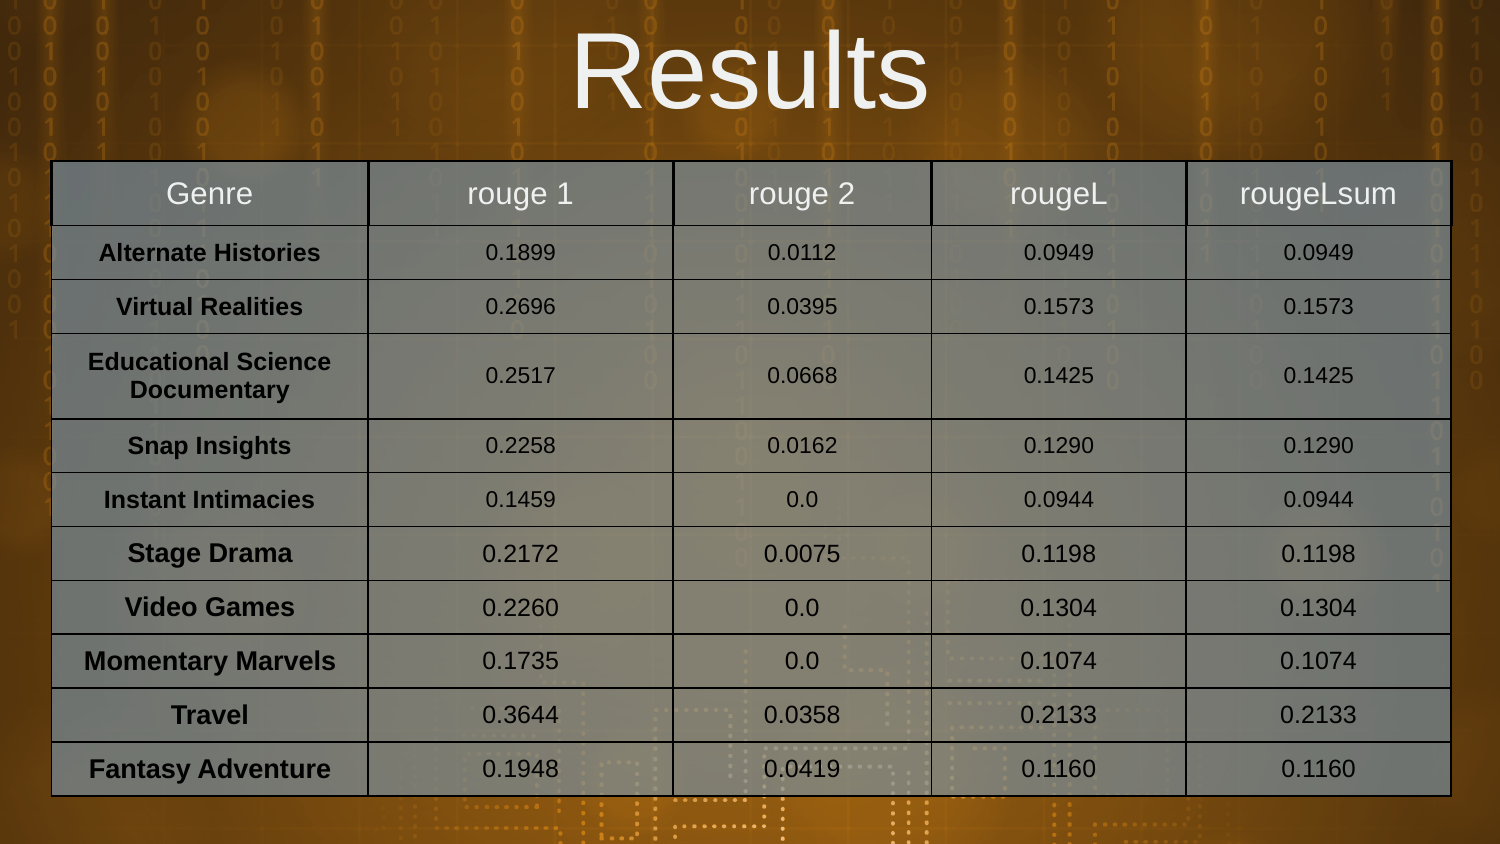

# Results
| Genre | rouge 1 | rouge 2 | rougeL | rougeLsum |
| --- | --- | --- | --- | --- |
| Alternate Histories | 0.1899 | 0.0112 | 0.0949 | 0.0949 |
| Virtual Realities | 0.2696 | 0.0395 | 0.1573 | 0.1573 |
| Educational Science Documentary | 0.2517 | 0.0668 | 0.1425 | 0.1425 |
| Snap Insights | 0.2258 | 0.0162 | 0.1290 | 0.1290 |
| Instant Intimacies | 0.1459 | 0.0 | 0.0944 | 0.0944 |
| Stage Drama | 0.2172 | 0.0075 | 0.1198 | 0.1198 |
| Video Games | 0.2260 | 0.0 | 0.1304 | 0.1304 |
| Momentary Marvels | 0.1735 | 0.0 | 0.1074 | 0.1074 |
| Travel | 0.3644 | 0.0358 | 0.2133 | 0.2133 |
| Fantasy Adventure | 0.1948 | 0.0419 | 0.1160 | 0.1160 |